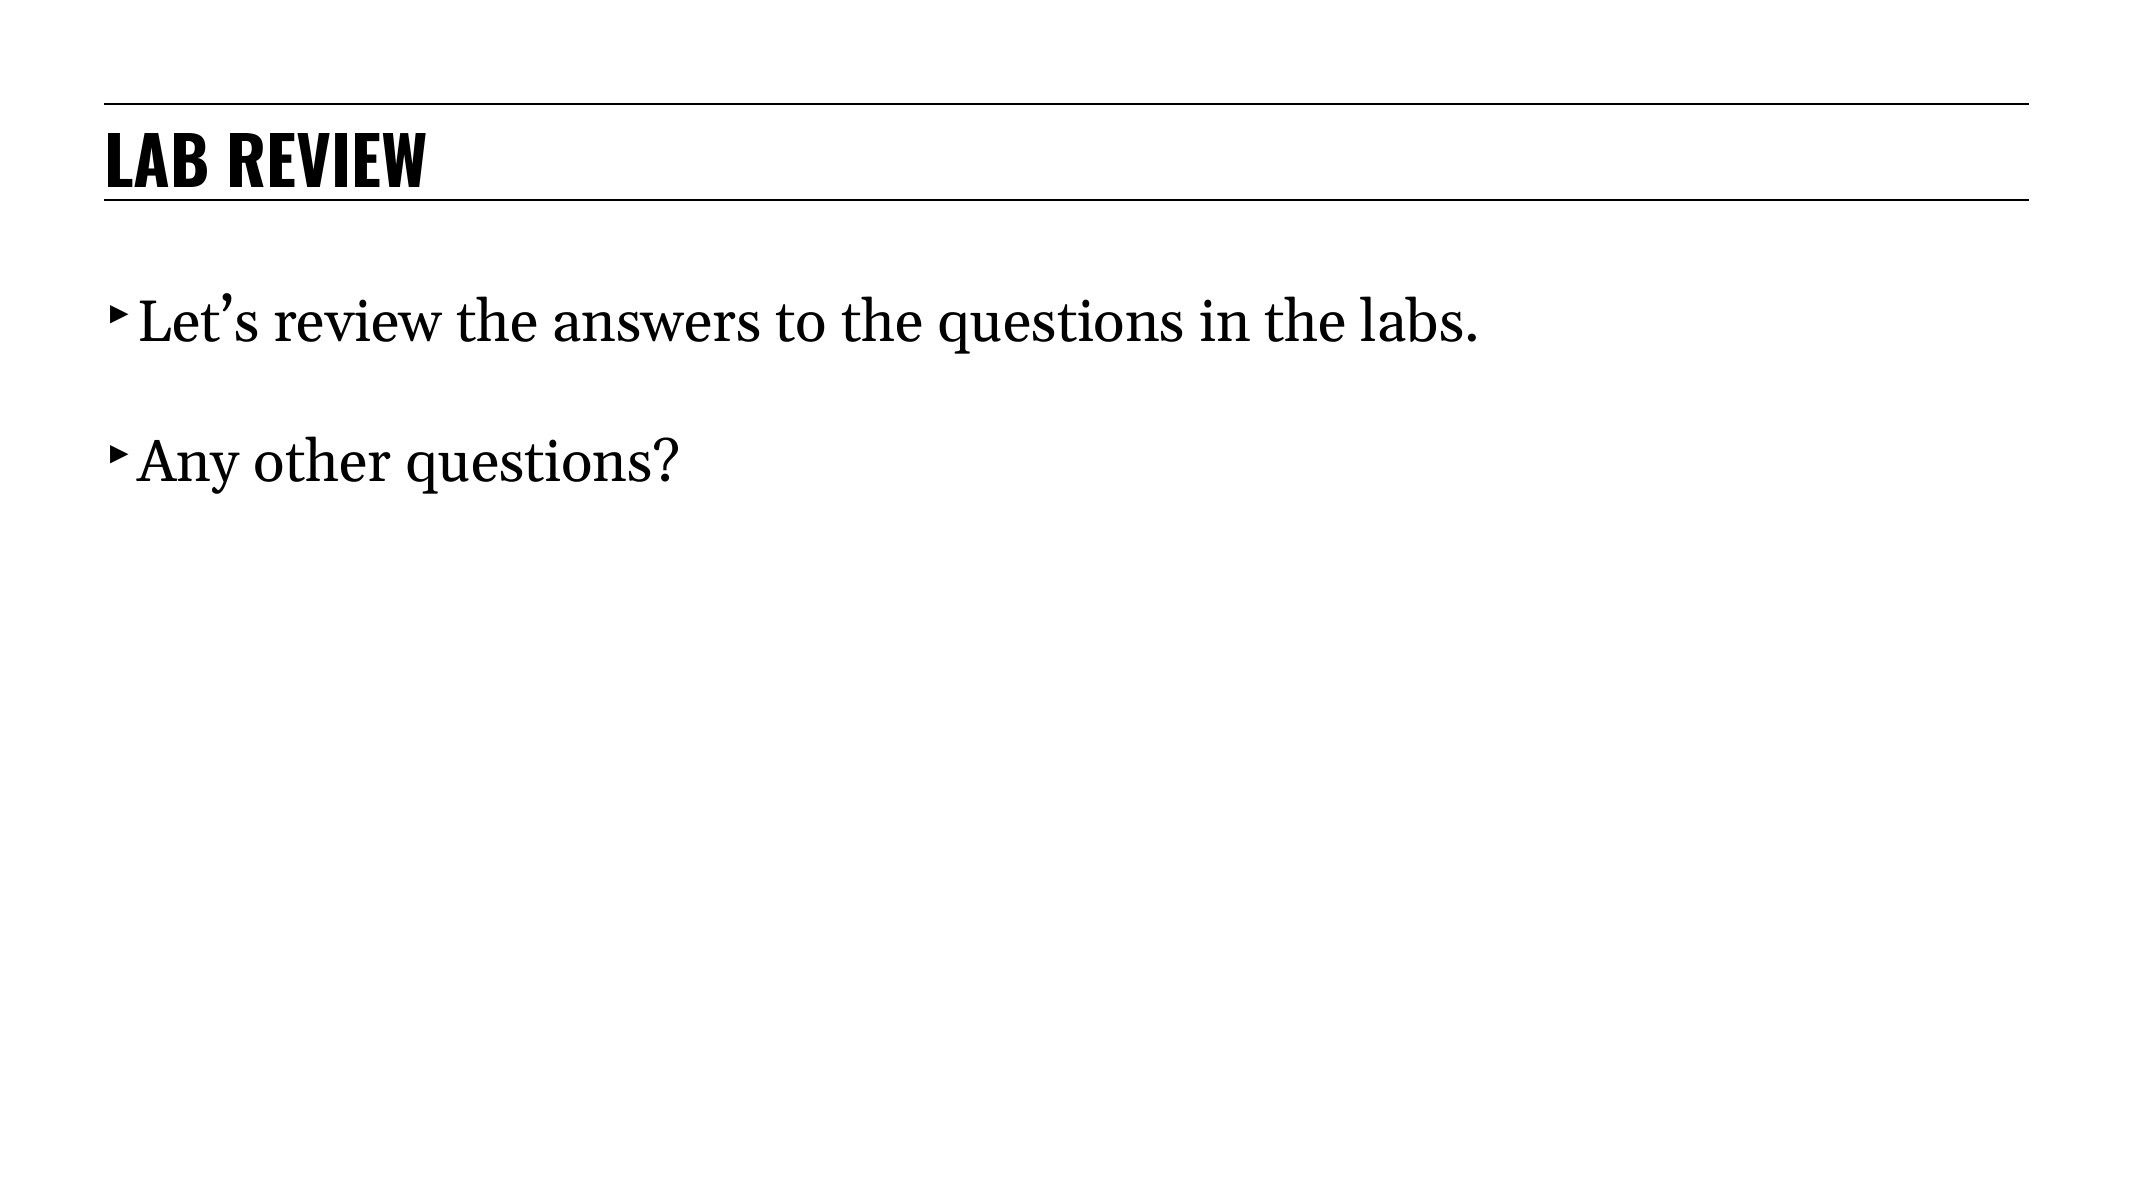

LAB REVIEW

Let’s review the answers to the questions in the labs.

Any other questions?